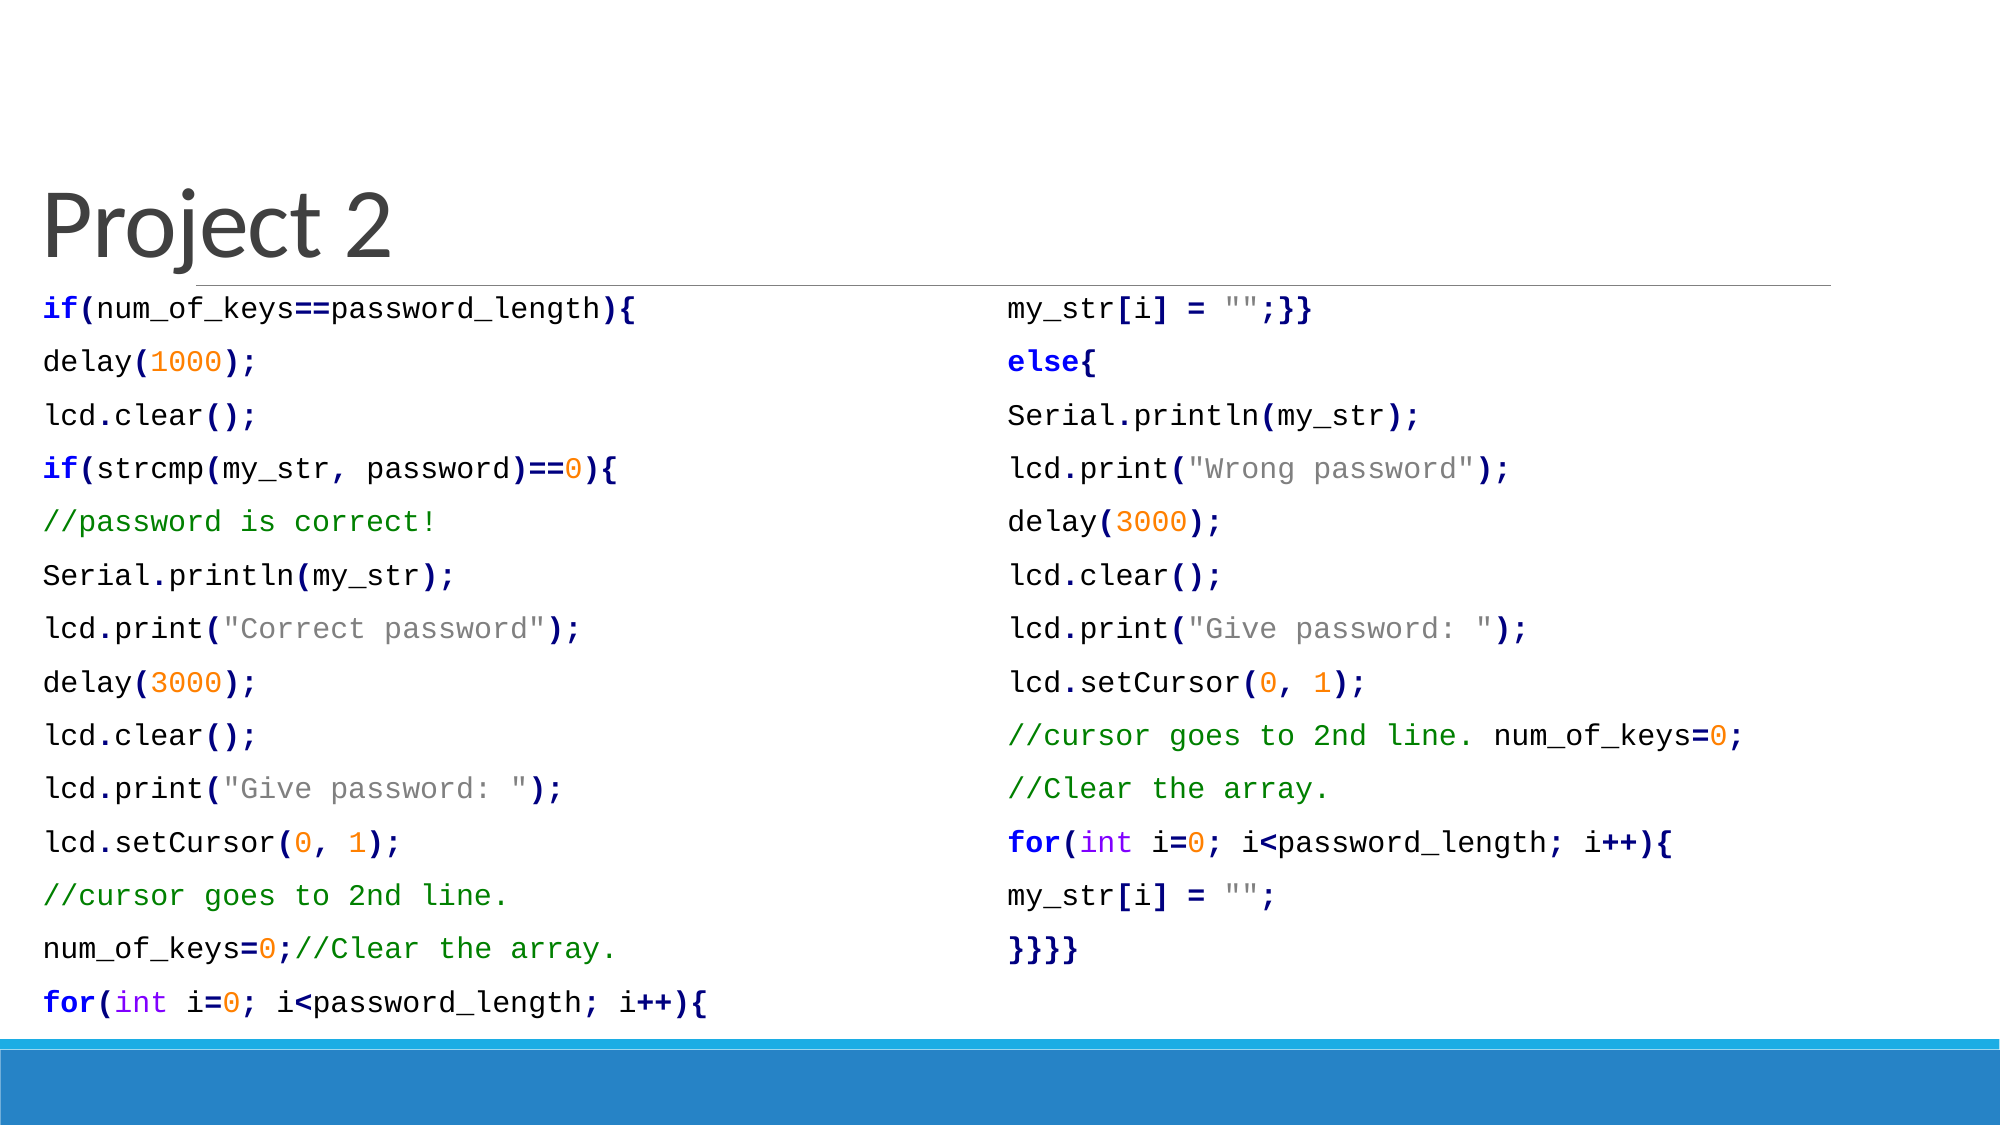

# Project 2
if(num_of_keys==password_length){
delay(1000);
lcd.clear();
if(strcmp(my_str, password)==0){
//password is correct!
Serial.println(my_str);
lcd.print("Correct password");
delay(3000);
lcd.clear();
lcd.print("Give password: ");
lcd.setCursor(0, 1);
//cursor goes to 2nd line.
num_of_keys=0;//Clear the array.
for(int i=0; i<password_length; i++){
my_str[i] = "";}}
else{
Serial.println(my_str);
lcd.print("Wrong password");
delay(3000);
lcd.clear();
lcd.print("Give password: ");
lcd.setCursor(0, 1);
//cursor goes to 2nd line. num_of_keys=0;
//Clear the array.
for(int i=0; i<password_length; i++){
my_str[i] = "";
}}}}